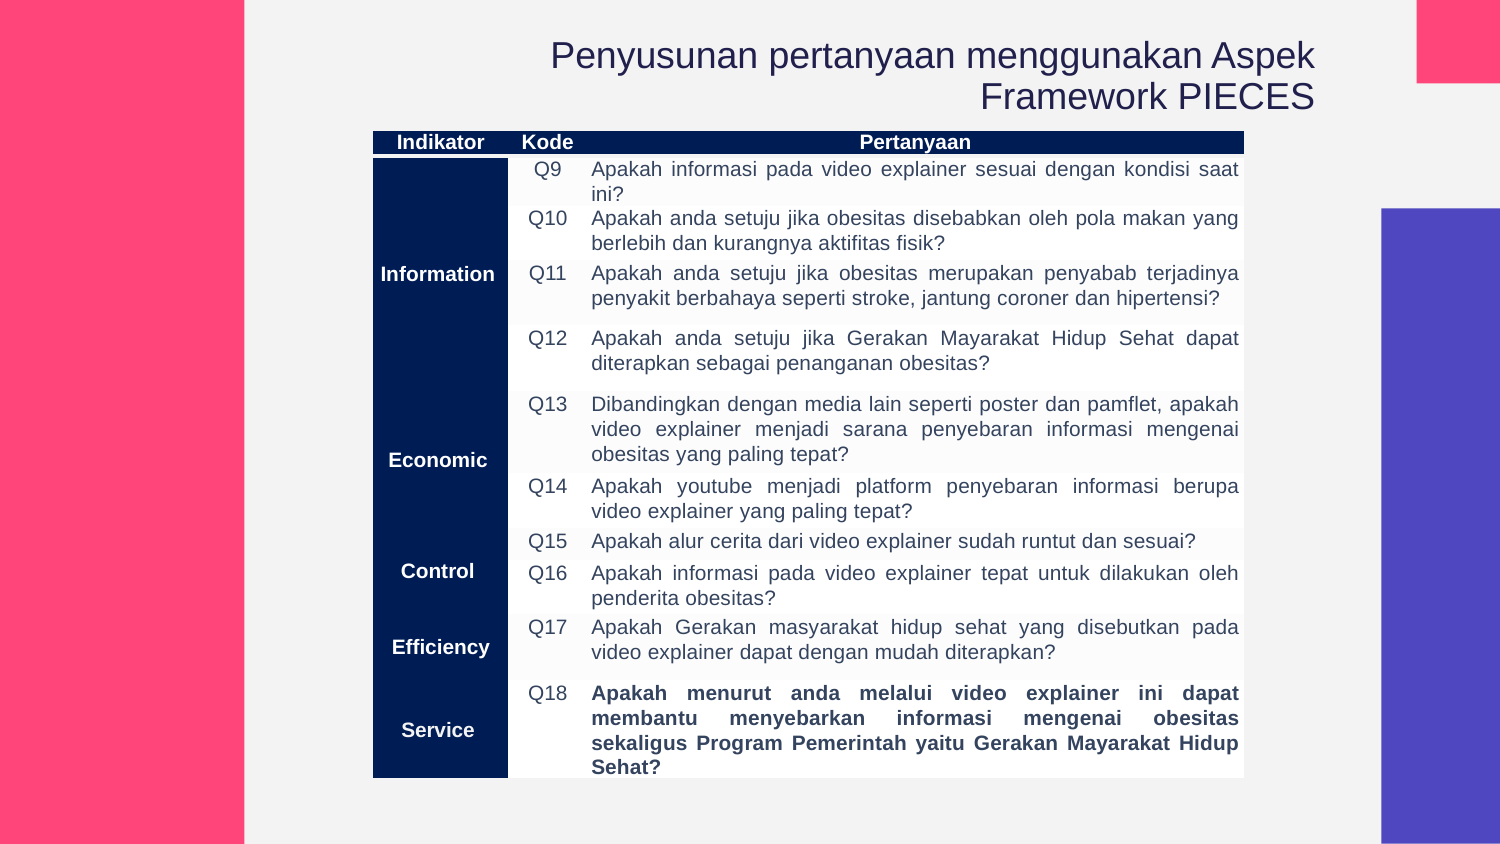

Penyusunan pertanyaan menggunakan Aspek Framework PIECES
| Indikator | Kode | Pertanyaan |
| --- | --- | --- |
| Information | Q9 | Apakah informasi pada video explainer sesuai dengan kondisi saat ini? |
|  | Q10 | Apakah anda setuju jika obesitas disebabkan oleh pola makan yang berlebih dan kurangnya aktifitas fisik? |
|  | Q11 | Apakah anda setuju jika obesitas merupakan penyabab terjadinya penyakit berbahaya seperti stroke, jantung coroner dan hipertensi? |
|  | Q12 | Apakah anda setuju jika Gerakan Mayarakat Hidup Sehat dapat diterapkan sebagai penanganan obesitas? |
| Economic | Q13 | Dibandingkan dengan media lain seperti poster dan pamflet, apakah video explainer menjadi sarana penyebaran informasi mengenai obesitas yang paling tepat? |
|  | Q14 | Apakah youtube menjadi platform penyebaran informasi berupa video explainer yang paling tepat? |
| Control | Q15 | Apakah alur cerita dari video explainer sudah runtut dan sesuai? |
|  | Q16 | Apakah informasi pada video explainer tepat untuk dilakukan oleh penderita obesitas? |
| Efficiency | Q17 | Apakah Gerakan masyarakat hidup sehat yang disebutkan pada video explainer dapat dengan mudah diterapkan? |
| Service | Q18 | Apakah menurut anda melalui video explainer ini dapat membantu menyebarkan informasi mengenai obesitas sekaligus Program Pemerintah yaitu Gerakan Mayarakat Hidup Sehat? |